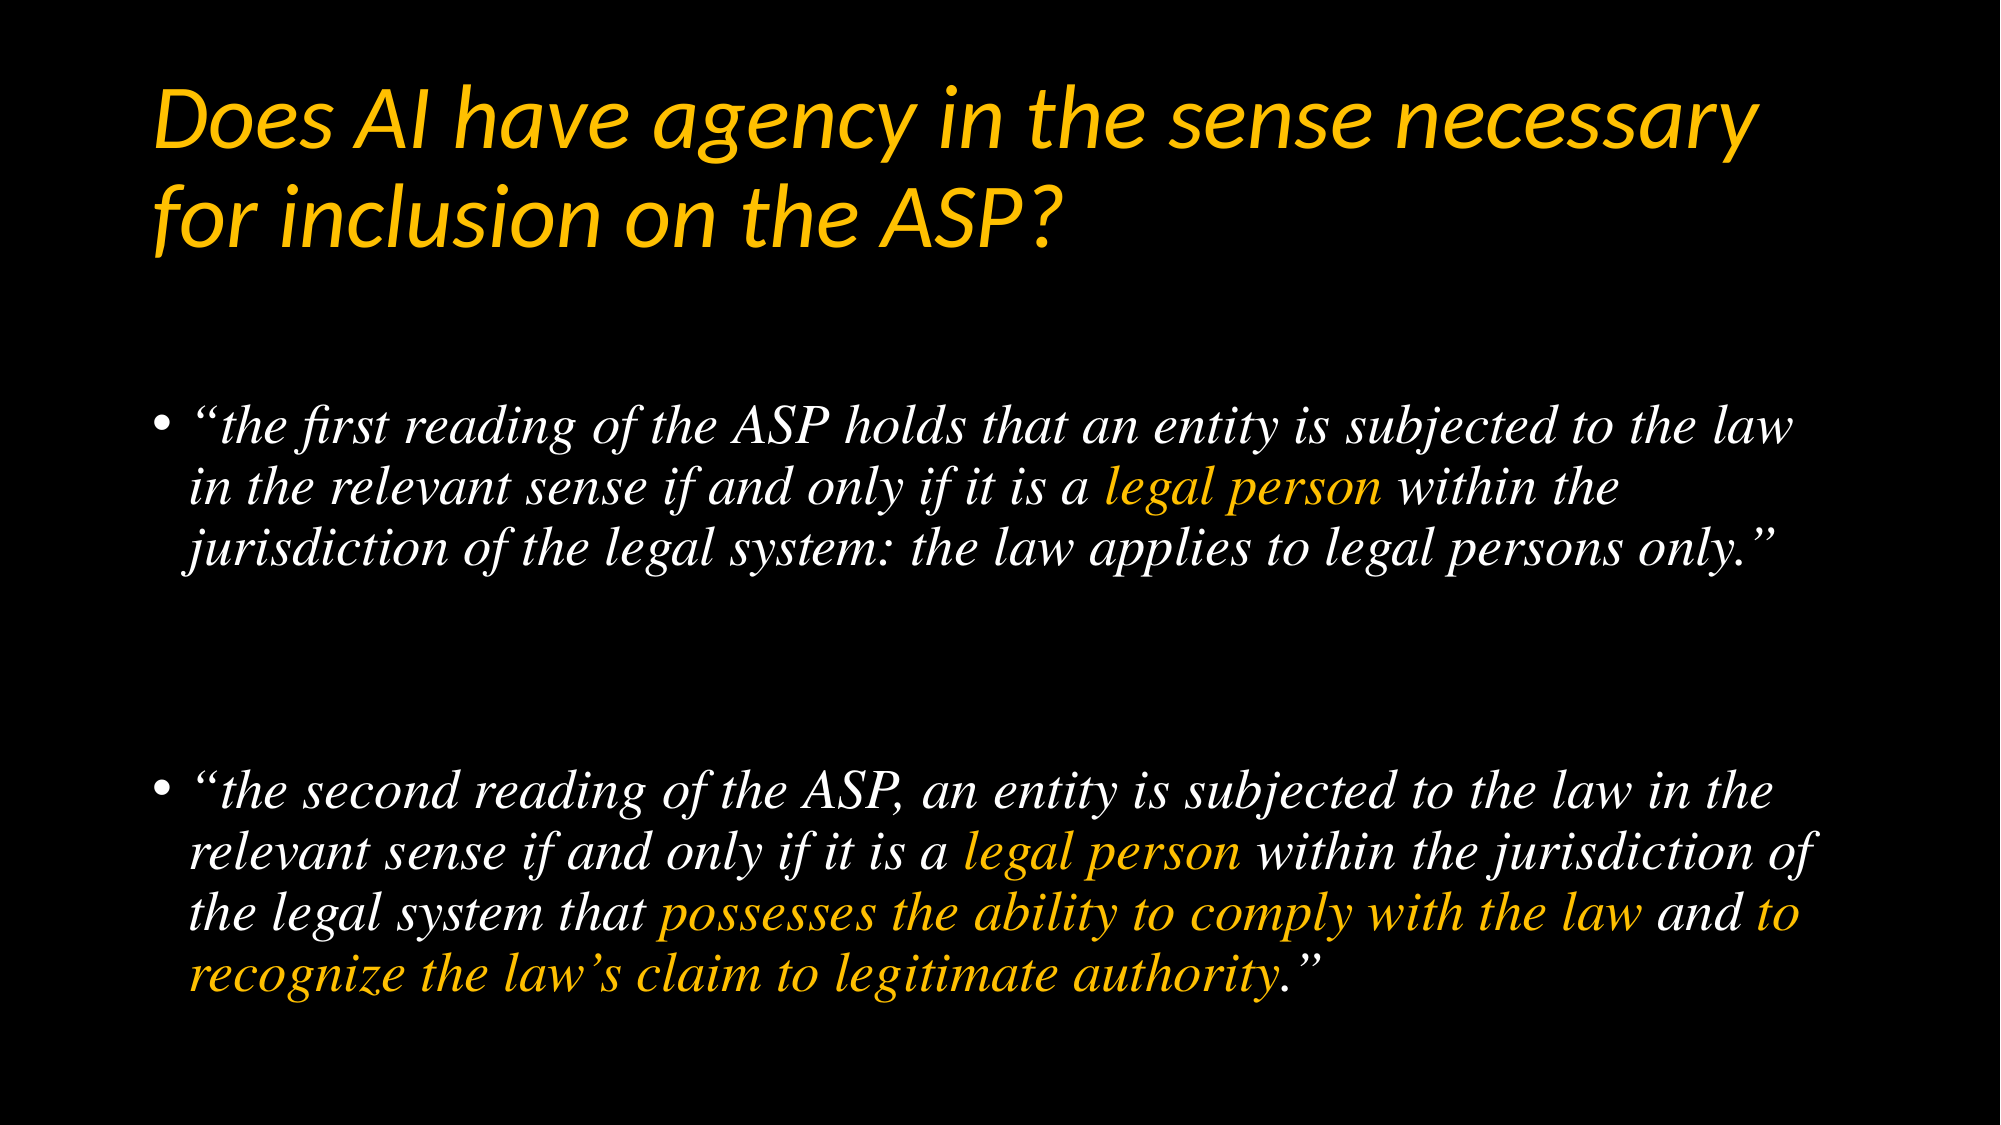

# Does AI have agency in the sense necessary for inclusion on the ASP?

“the first reading of the ASP holds that an entity is subjected to the law in the relevant sense if and only if it is a legal person within the jurisdiction of the legal system: the law applies to legal persons only.”

“the second reading of the ASP, an entity is subjected to the law in the relevant sense if and only if it is a legal person within the jurisdiction of the legal system that possesses the ability to comply with the law and to recognize the law’s claim to legitimate authority.”